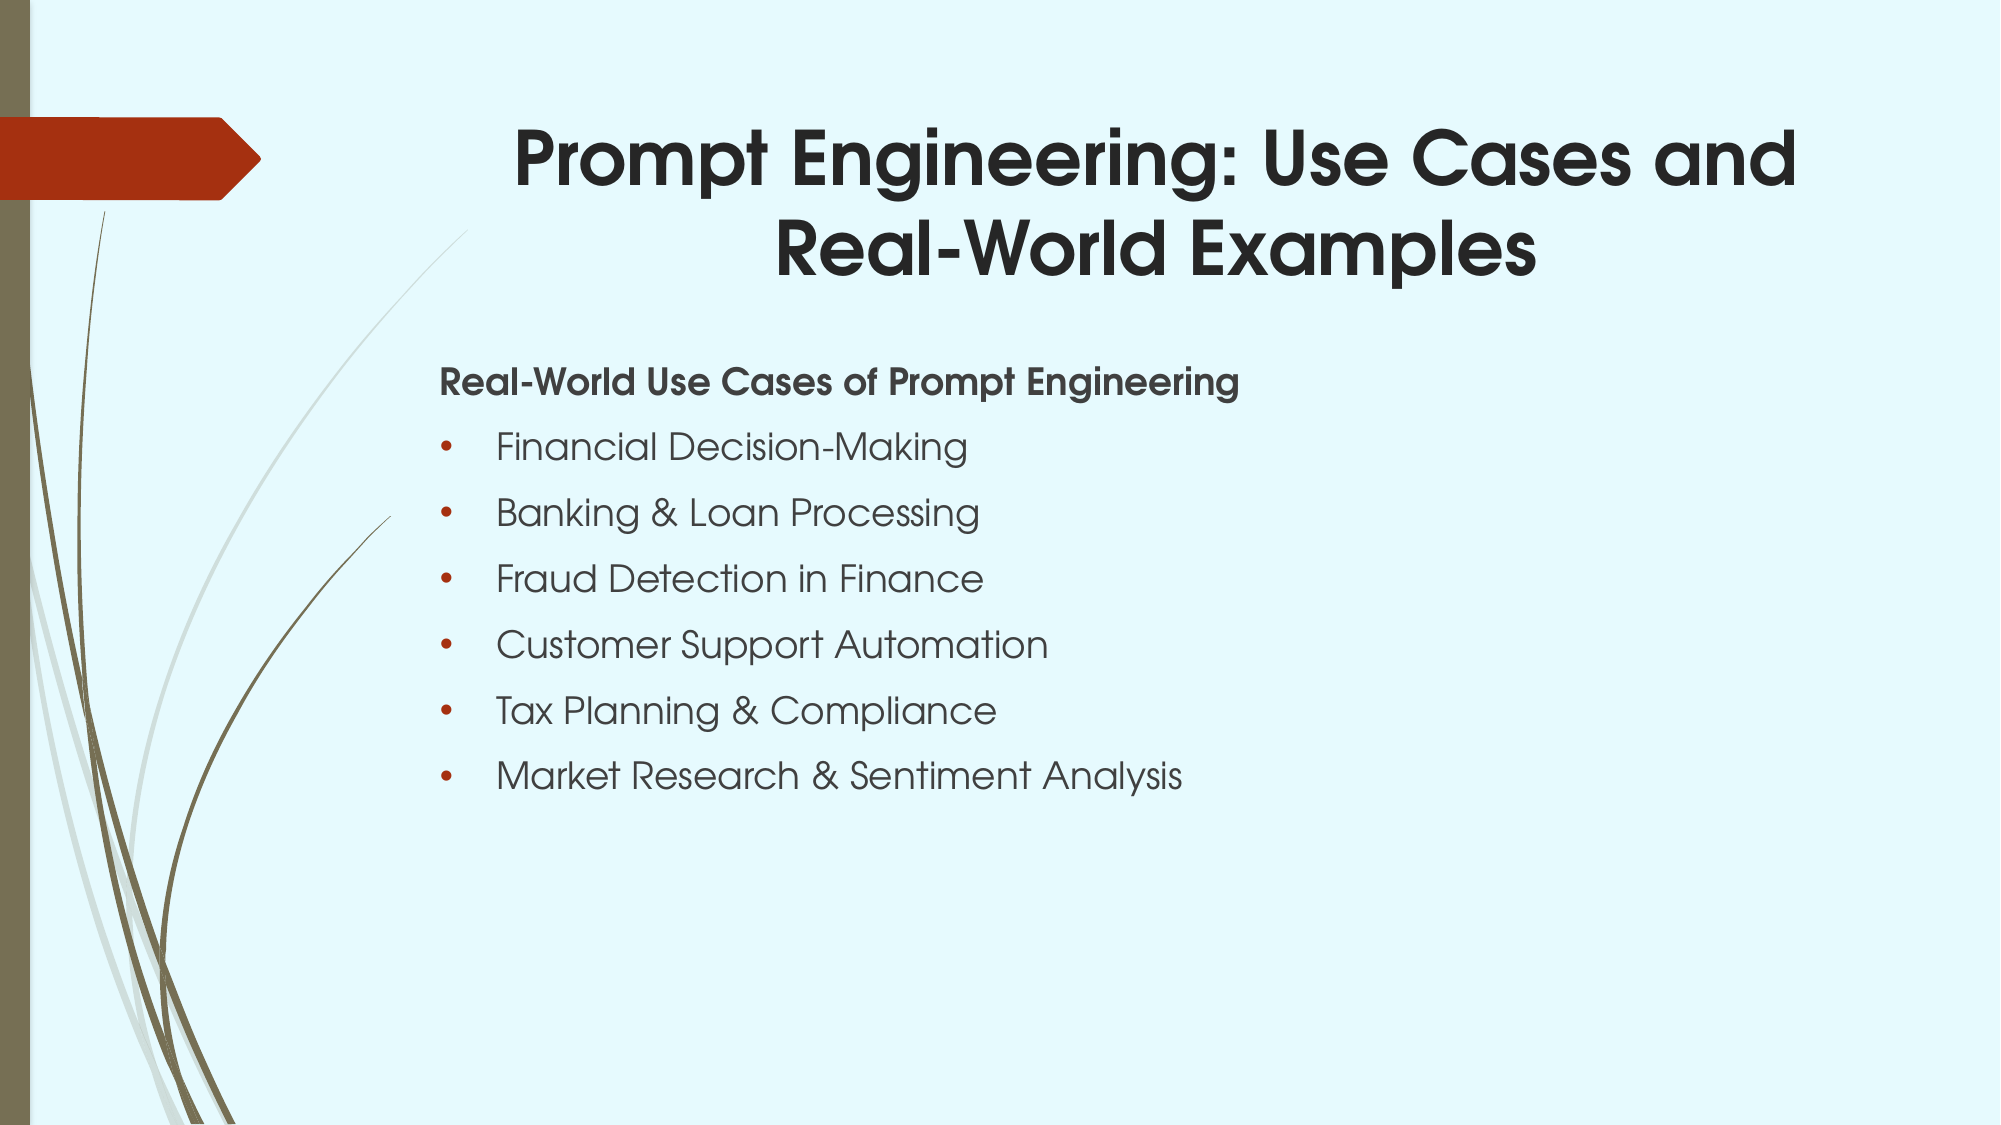

# Prompt Engineering: Use Cases and Real-World Examples
Real-World Use Cases of Prompt Engineering
Financial Decision-Making
Banking & Loan Processing
Fraud Detection in Finance
Customer Support Automation
Tax Planning & Compliance
Market Research & Sentiment Analysis